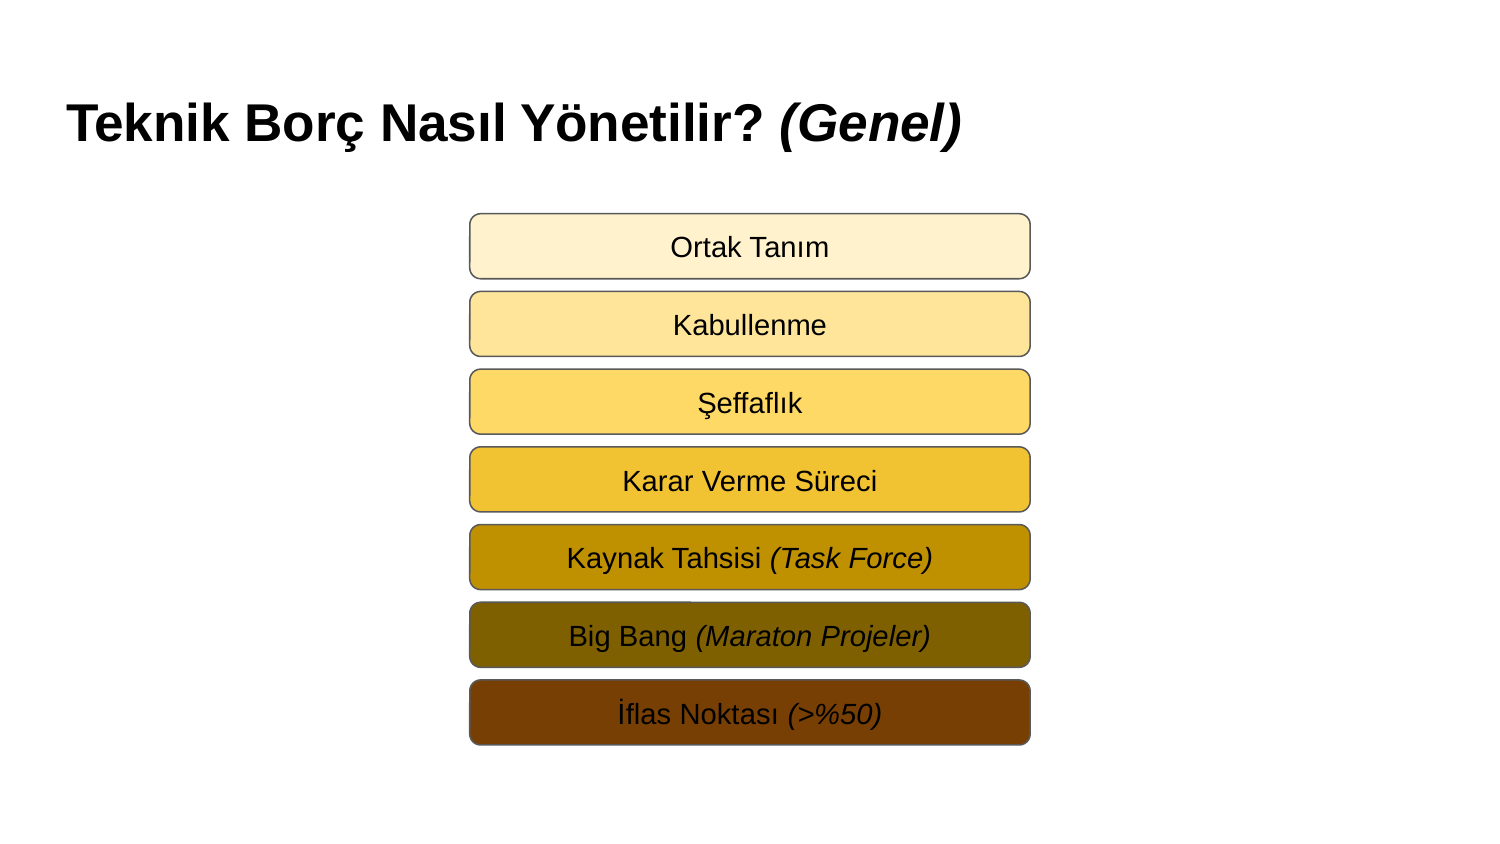

# Teknik Borç Nasıl Yönetilir? (Genel)
Ortak Tanım
Kabullenme
Şeffaflık
Karar Verme Süreci
Kaynak Tahsisi (Task Force)
Big Bang (Maraton Projeler)
İflas Noktası (>%50)